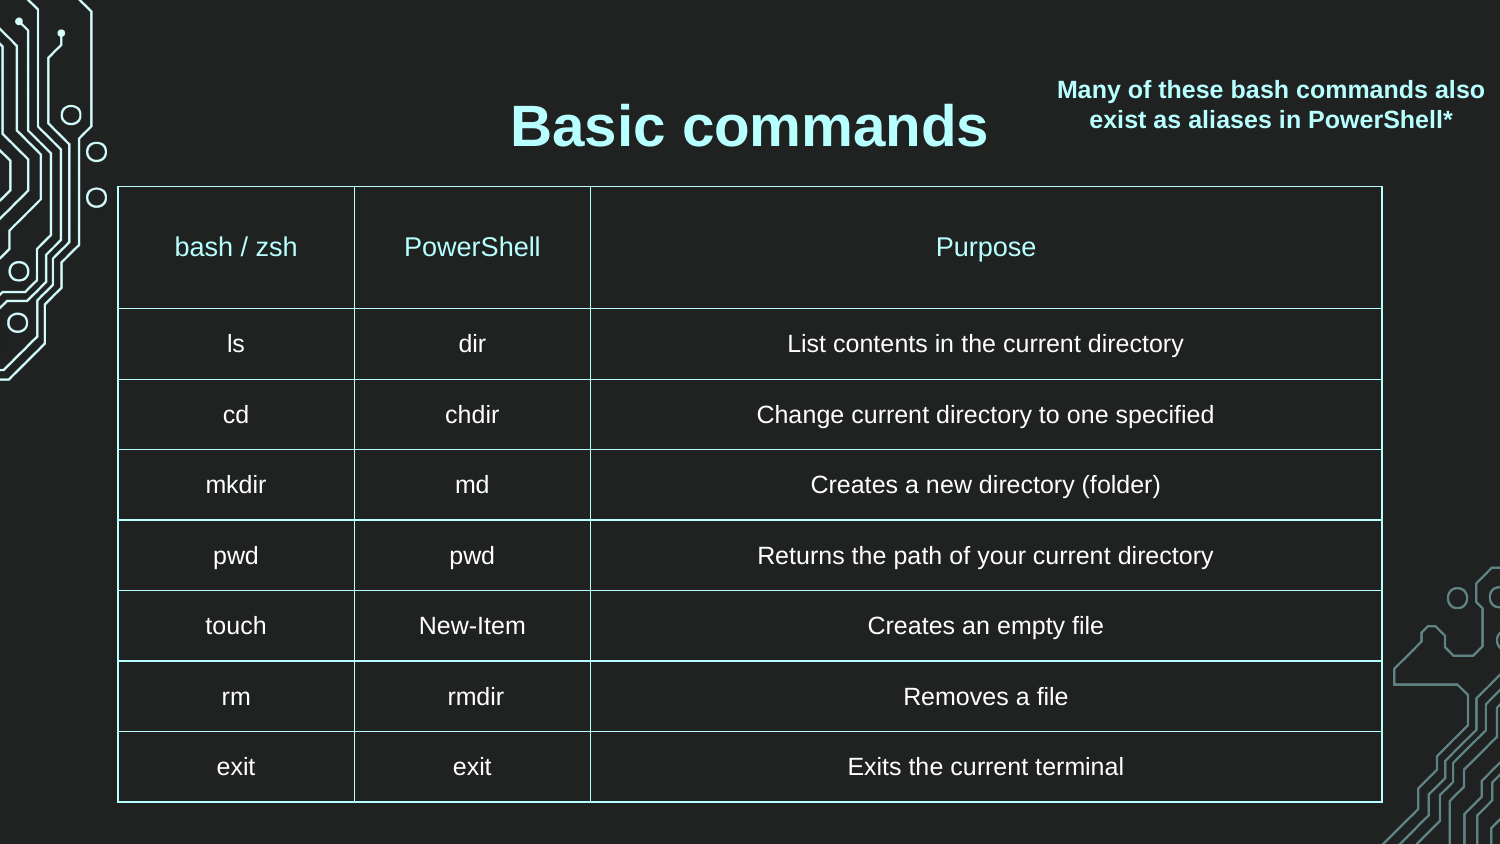

Many of these bash commands also exist as aliases in PowerShell*
# Basic commands
| bash / zsh | PowerShell | Purpose |
| --- | --- | --- |
| ls | dir | List contents in the current directory |
| cd | chdir | Change current directory to one specified |
| mkdir | md | Creates a new directory (folder) |
| pwd | pwd | Returns the path of your current directory |
| touch | New-Item | Creates an empty file |
| rm | rmdir | Removes a file |
| exit | exit | Exits the current terminal |